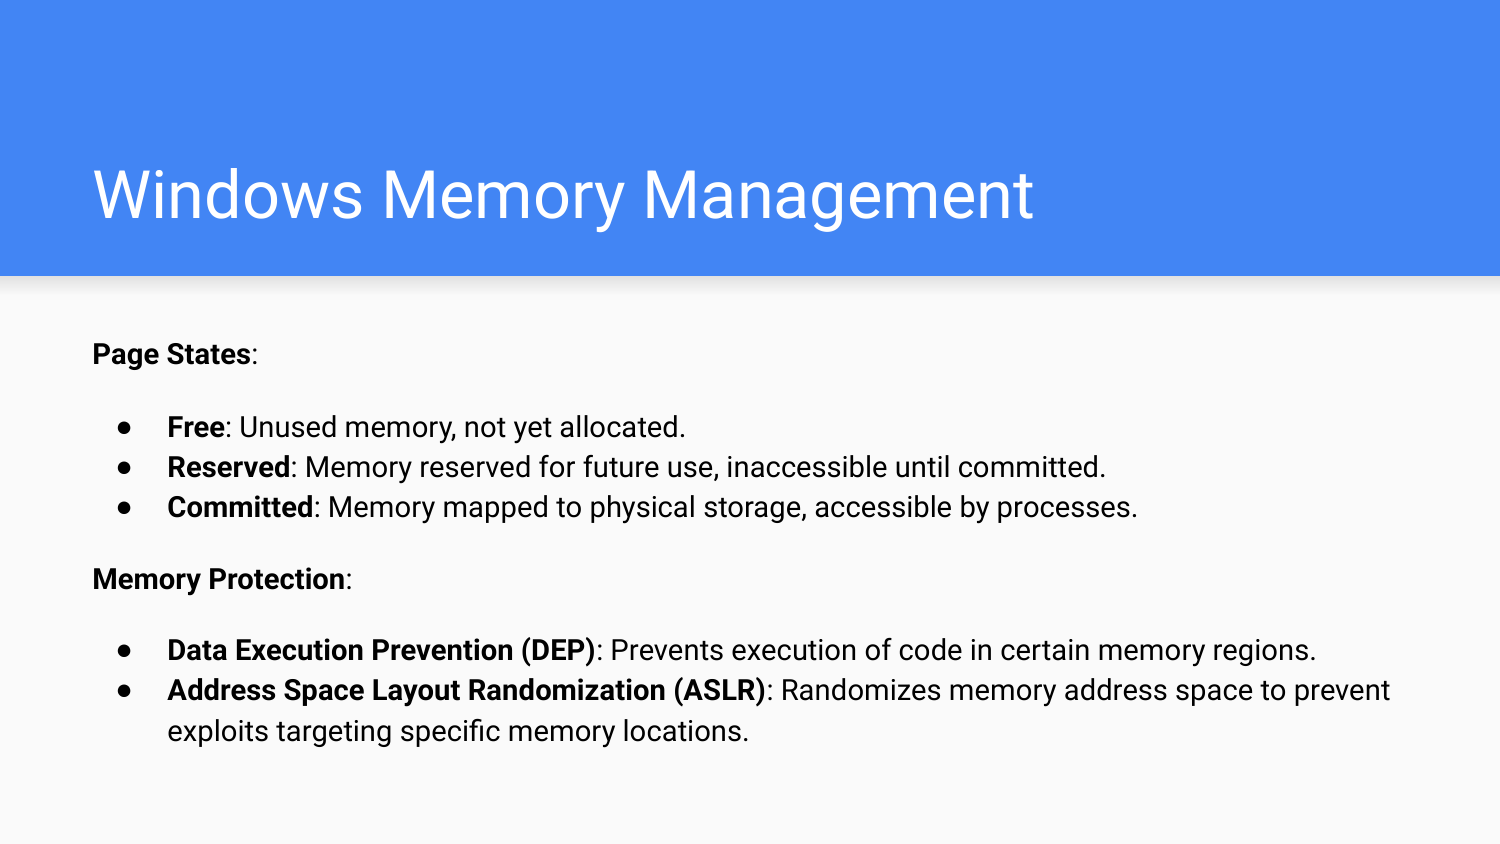

# Windows Memory Management
Page States:
Free: Unused memory, not yet allocated.
Reserved: Memory reserved for future use, inaccessible until committed.
Committed: Memory mapped to physical storage, accessible by processes.
Memory Protection:
Data Execution Prevention (DEP): Prevents execution of code in certain memory regions.
Address Space Layout Randomization (ASLR): Randomizes memory address space to prevent exploits targeting specific memory locations.